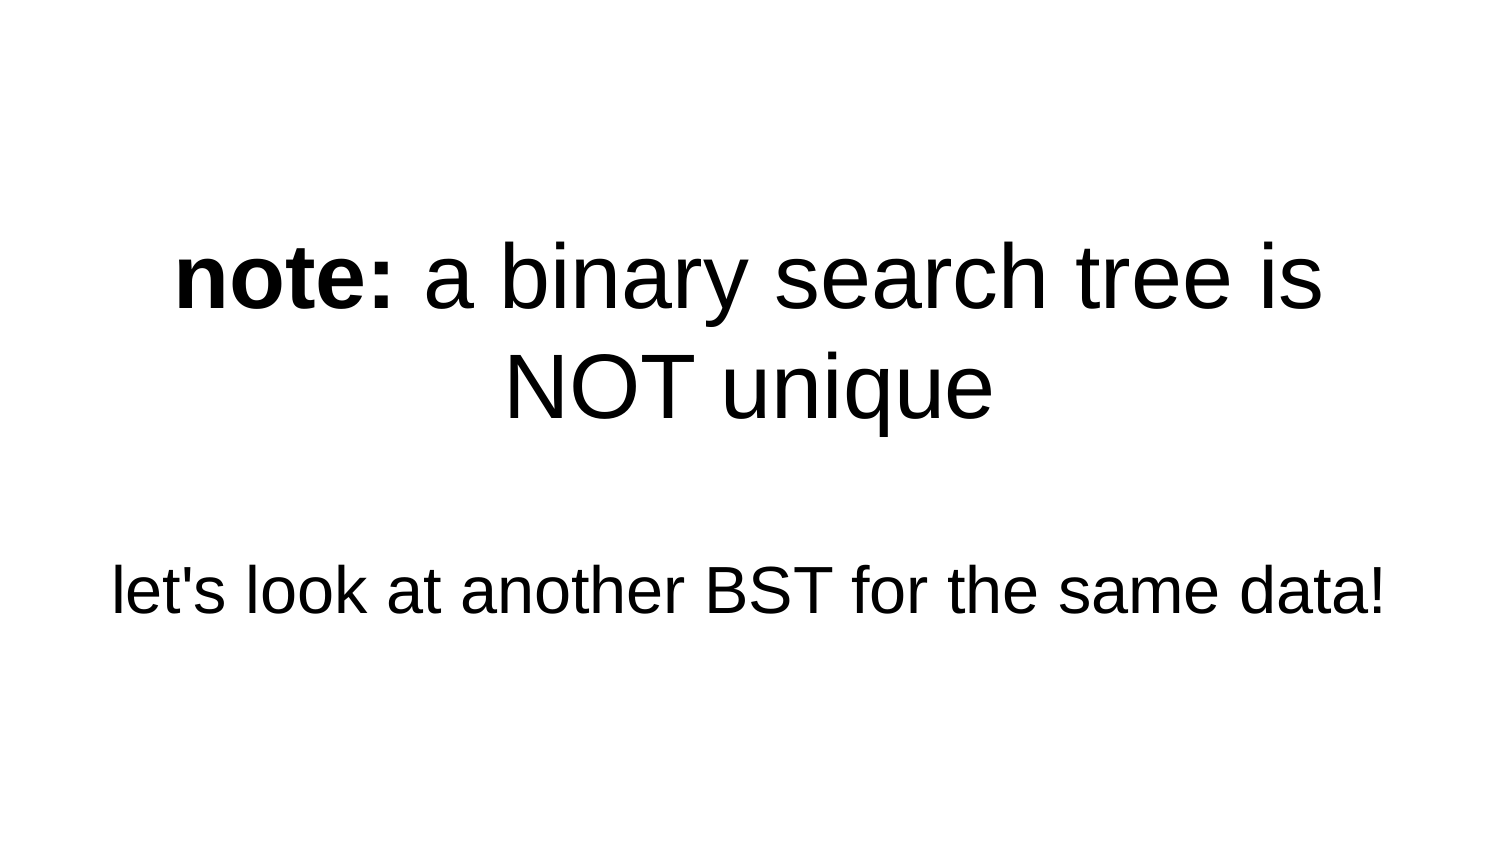

# note: a binary search tree is NOT unique let's look at another BST for the same data!